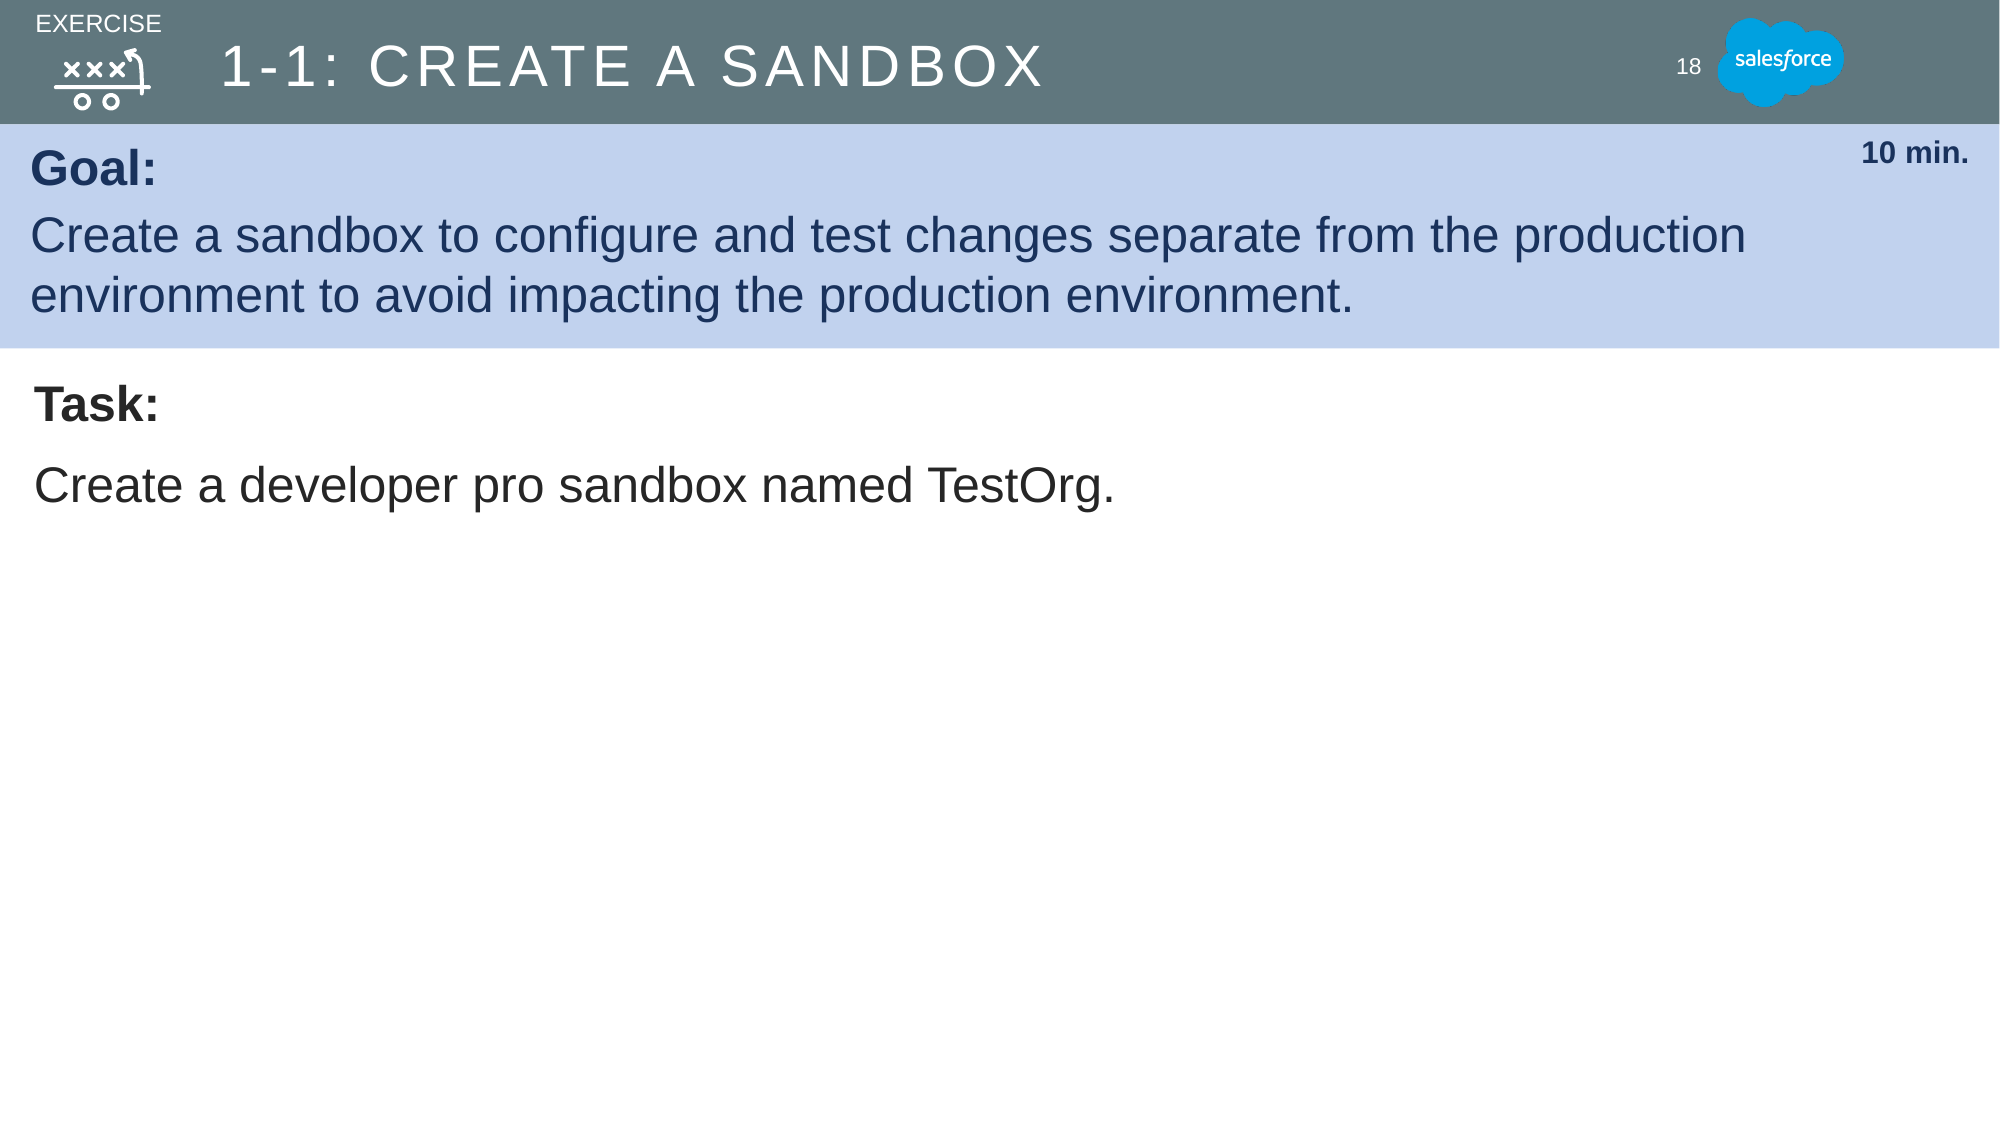

EXERCISE

# 1-1: Create a Sandbox
18
Goal:
Create a sandbox to configure and test changes separate from the production environment to avoid impacting the production environment.
10 min.
Task:
Create a developer pro sandbox named TestOrg.